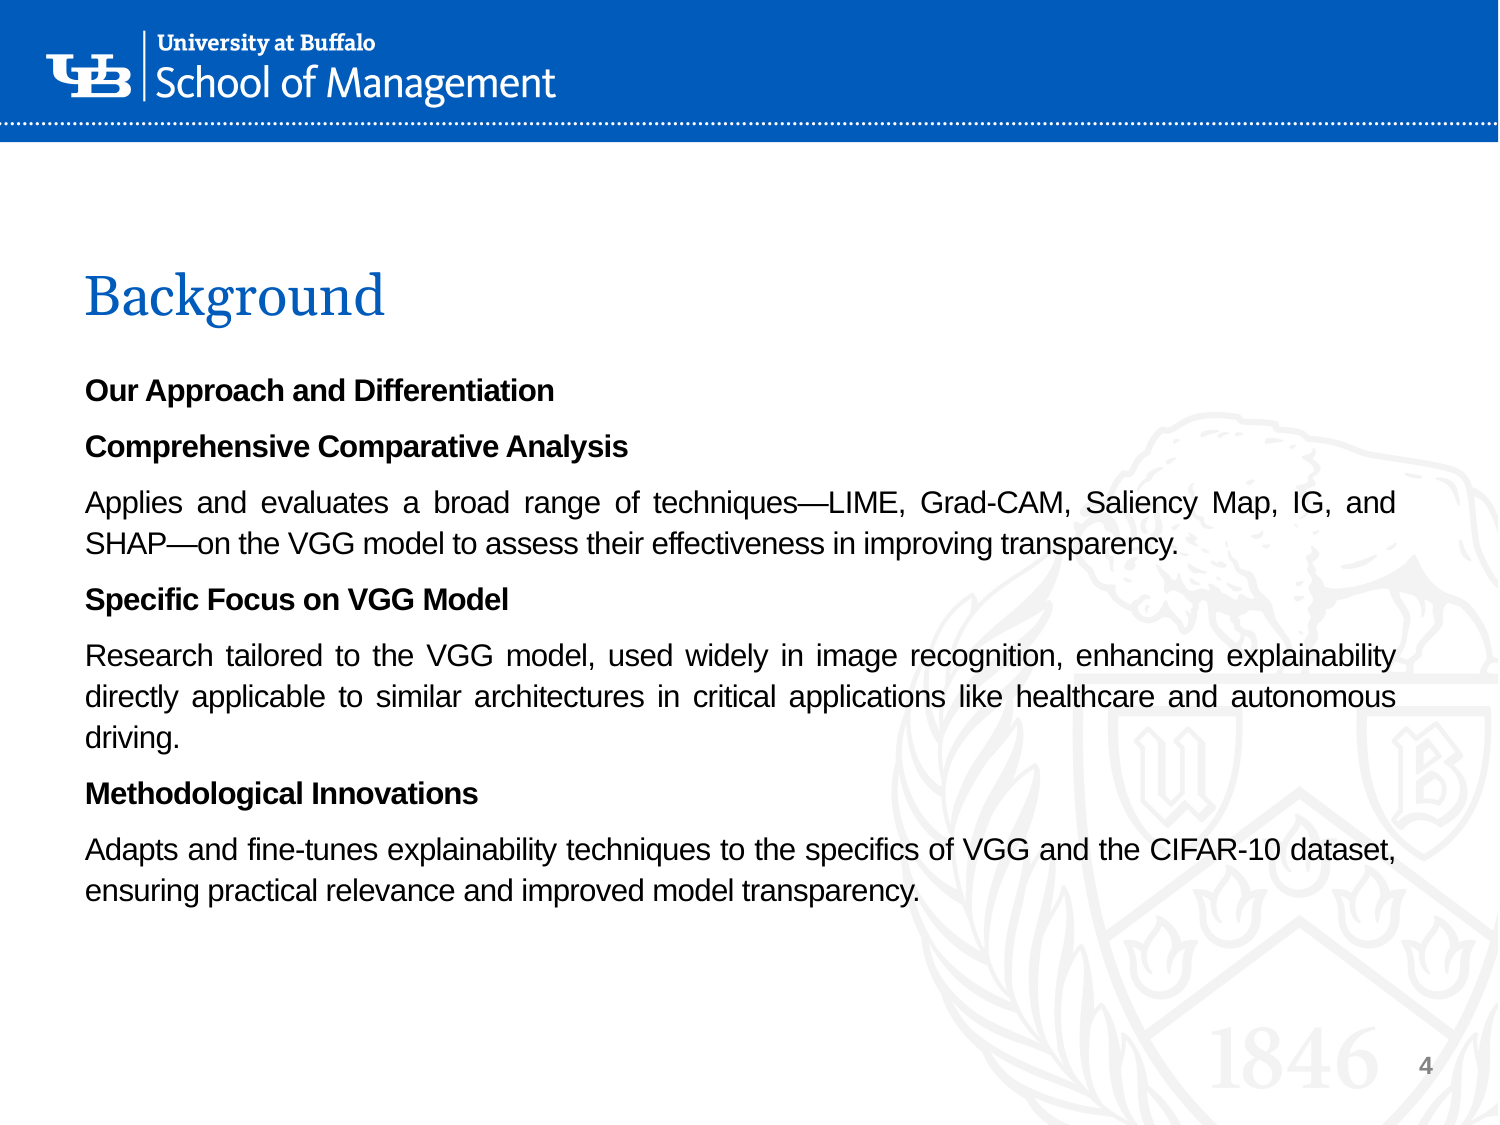

# Background
Our Approach and Differentiation
Comprehensive Comparative Analysis
Applies and evaluates a broad range of techniques—LIME, Grad-CAM, Saliency Map, IG, and SHAP—on the VGG model to assess their effectiveness in improving transparency.
Specific Focus on VGG Model
Research tailored to the VGG model, used widely in image recognition, enhancing explainability directly applicable to similar architectures in critical applications like healthcare and autonomous driving.
Methodological Innovations
Adapts and fine-tunes explainability techniques to the specifics of VGG and the CIFAR-10 dataset, ensuring practical relevance and improved model transparency.